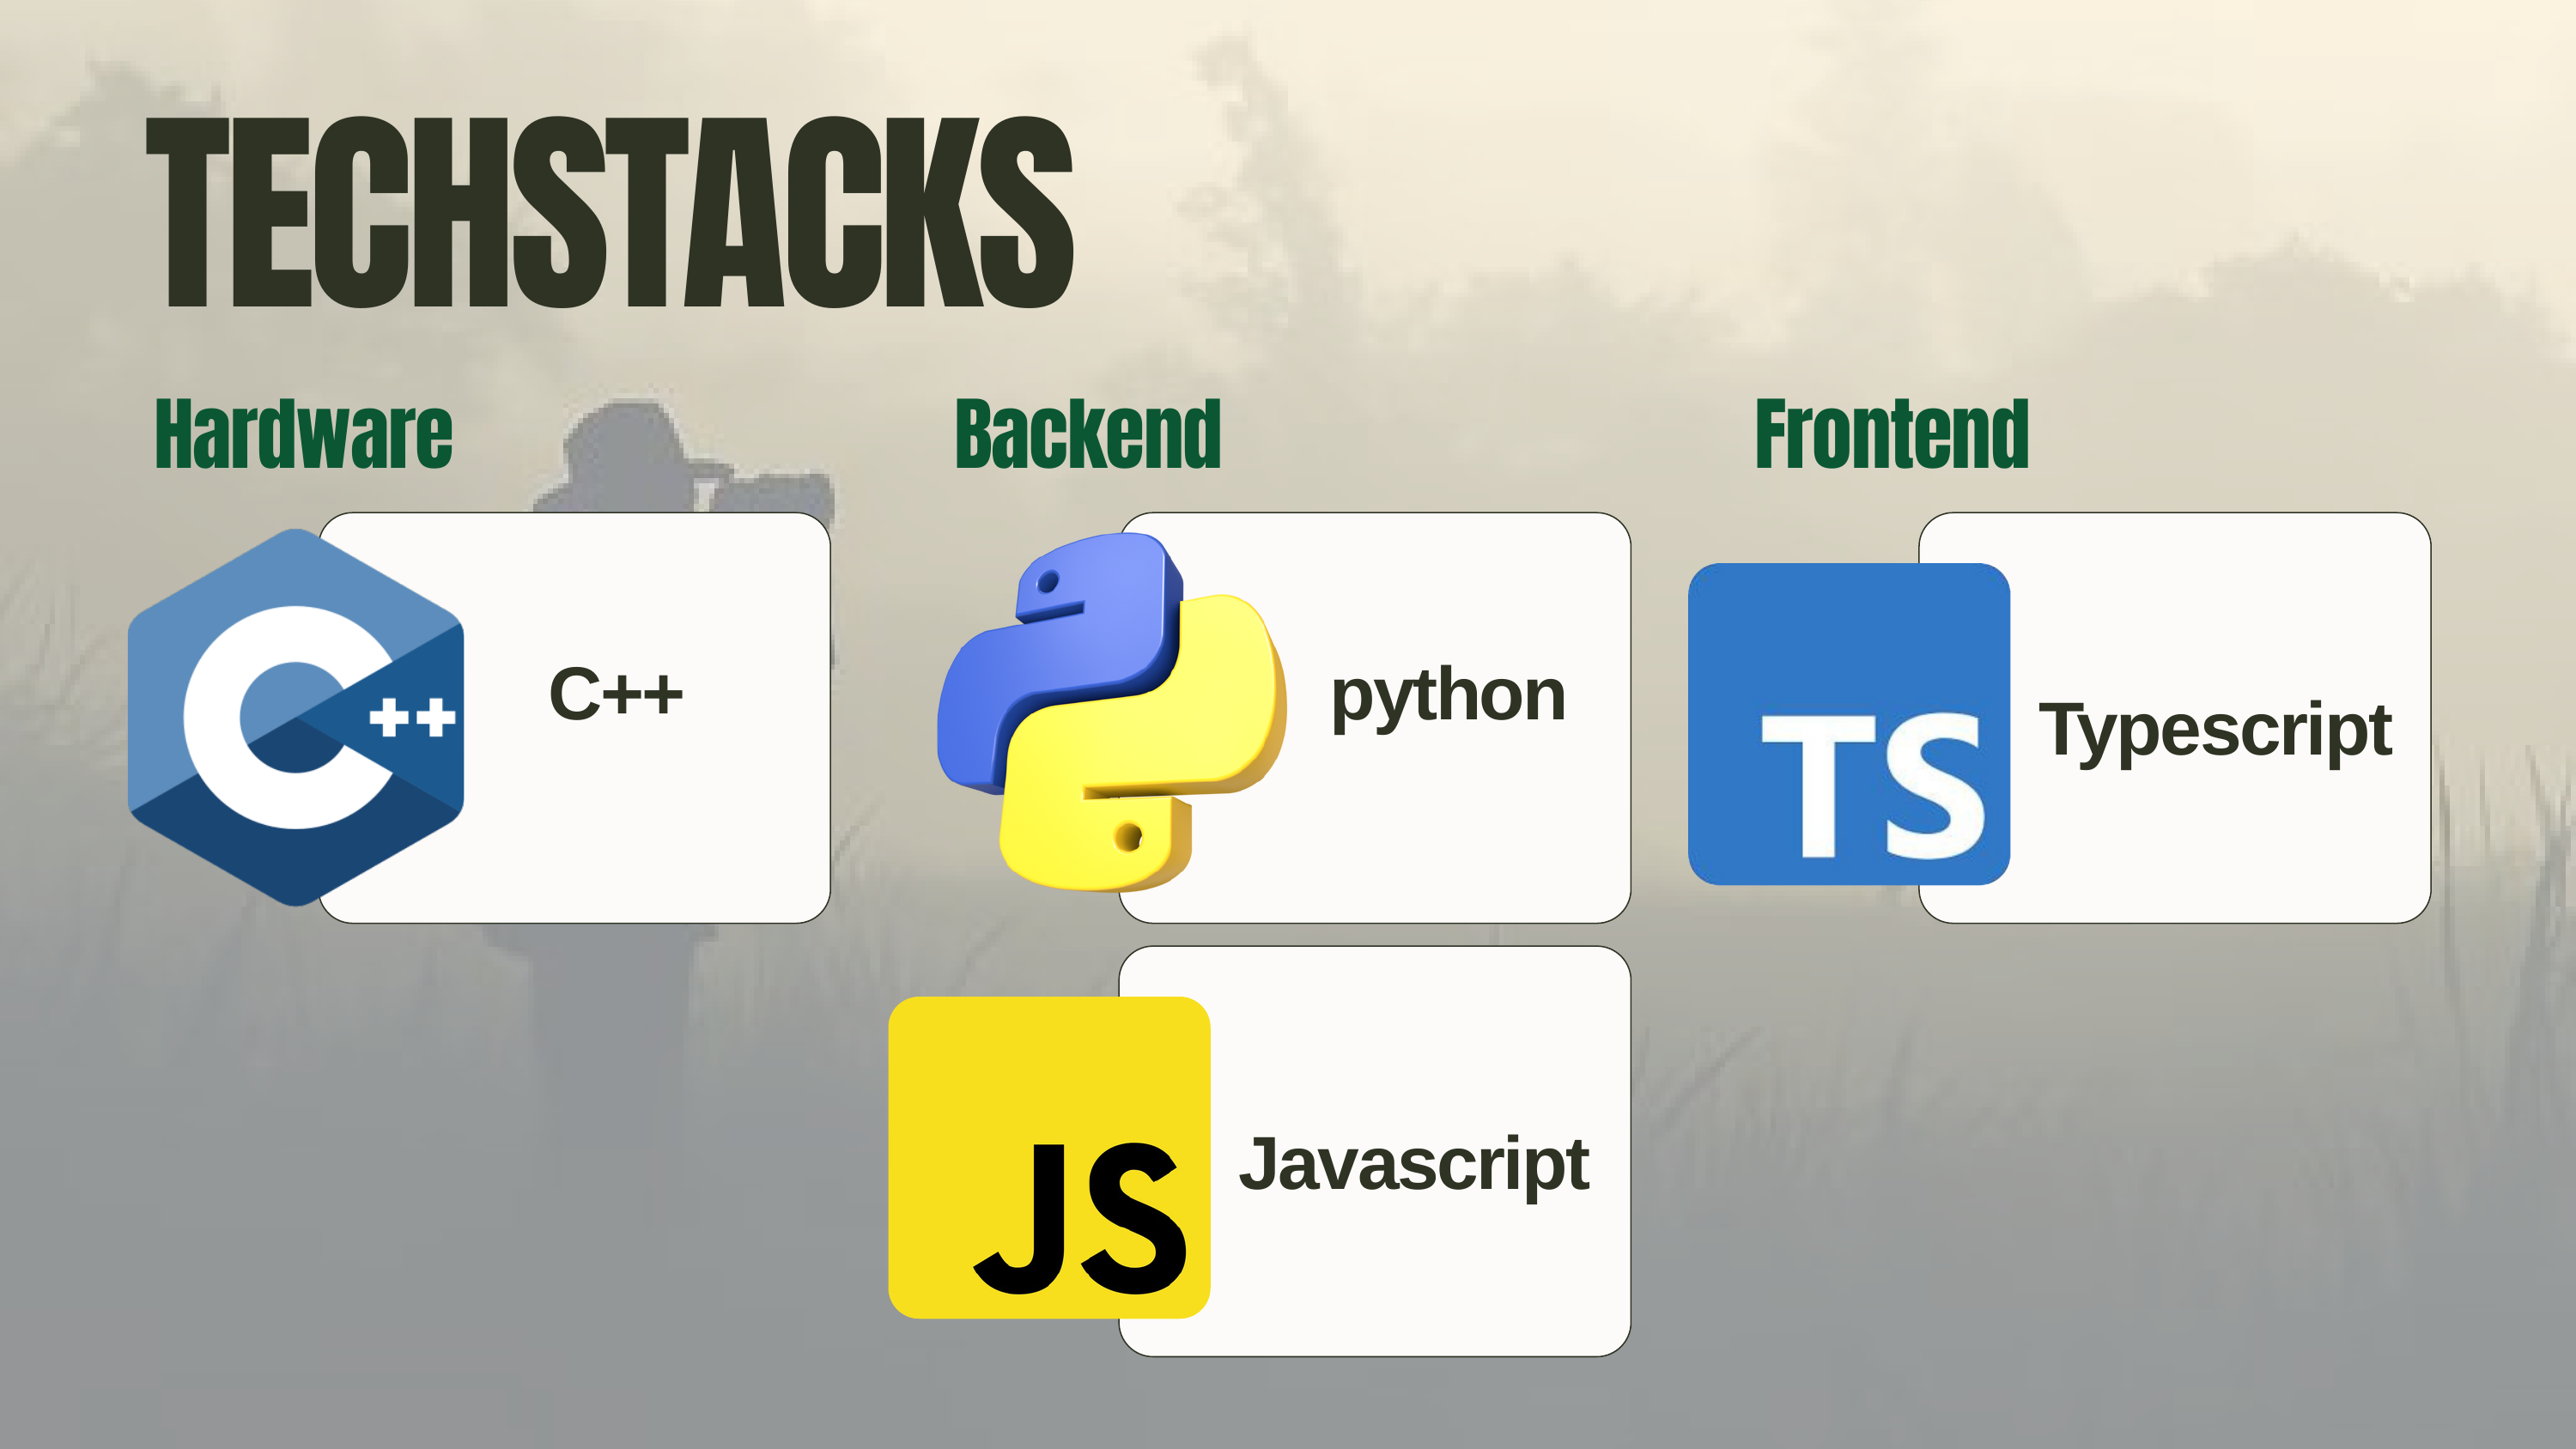

TECHSTACKS
Hardware
Backend
Frontend

C++
python
Typescript

Javascript